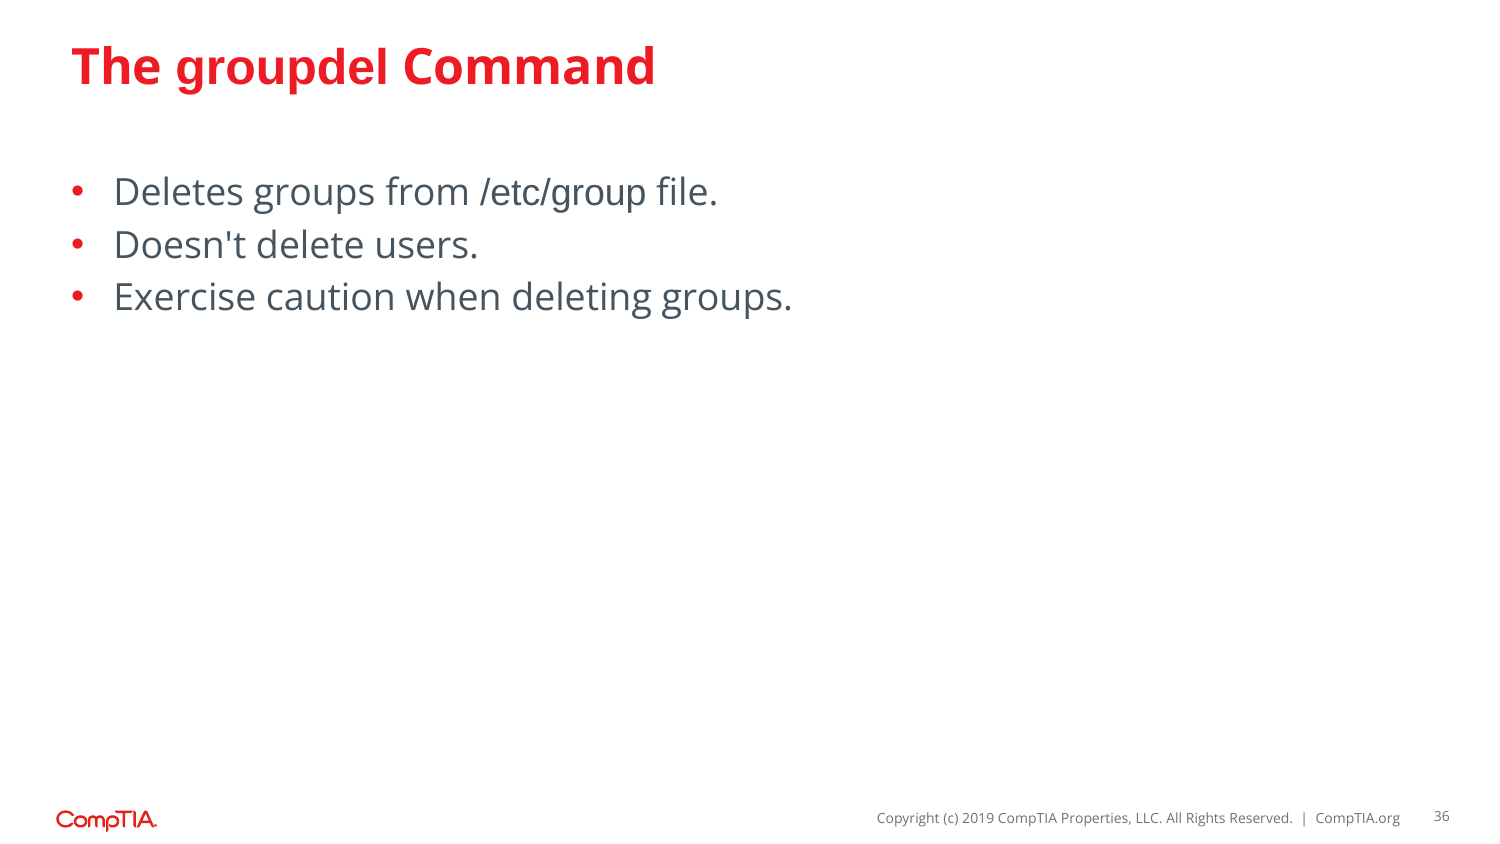

# The groupdel Command
Deletes groups from /etc/group file.
Doesn't delete users.
Exercise caution when deleting groups.
36